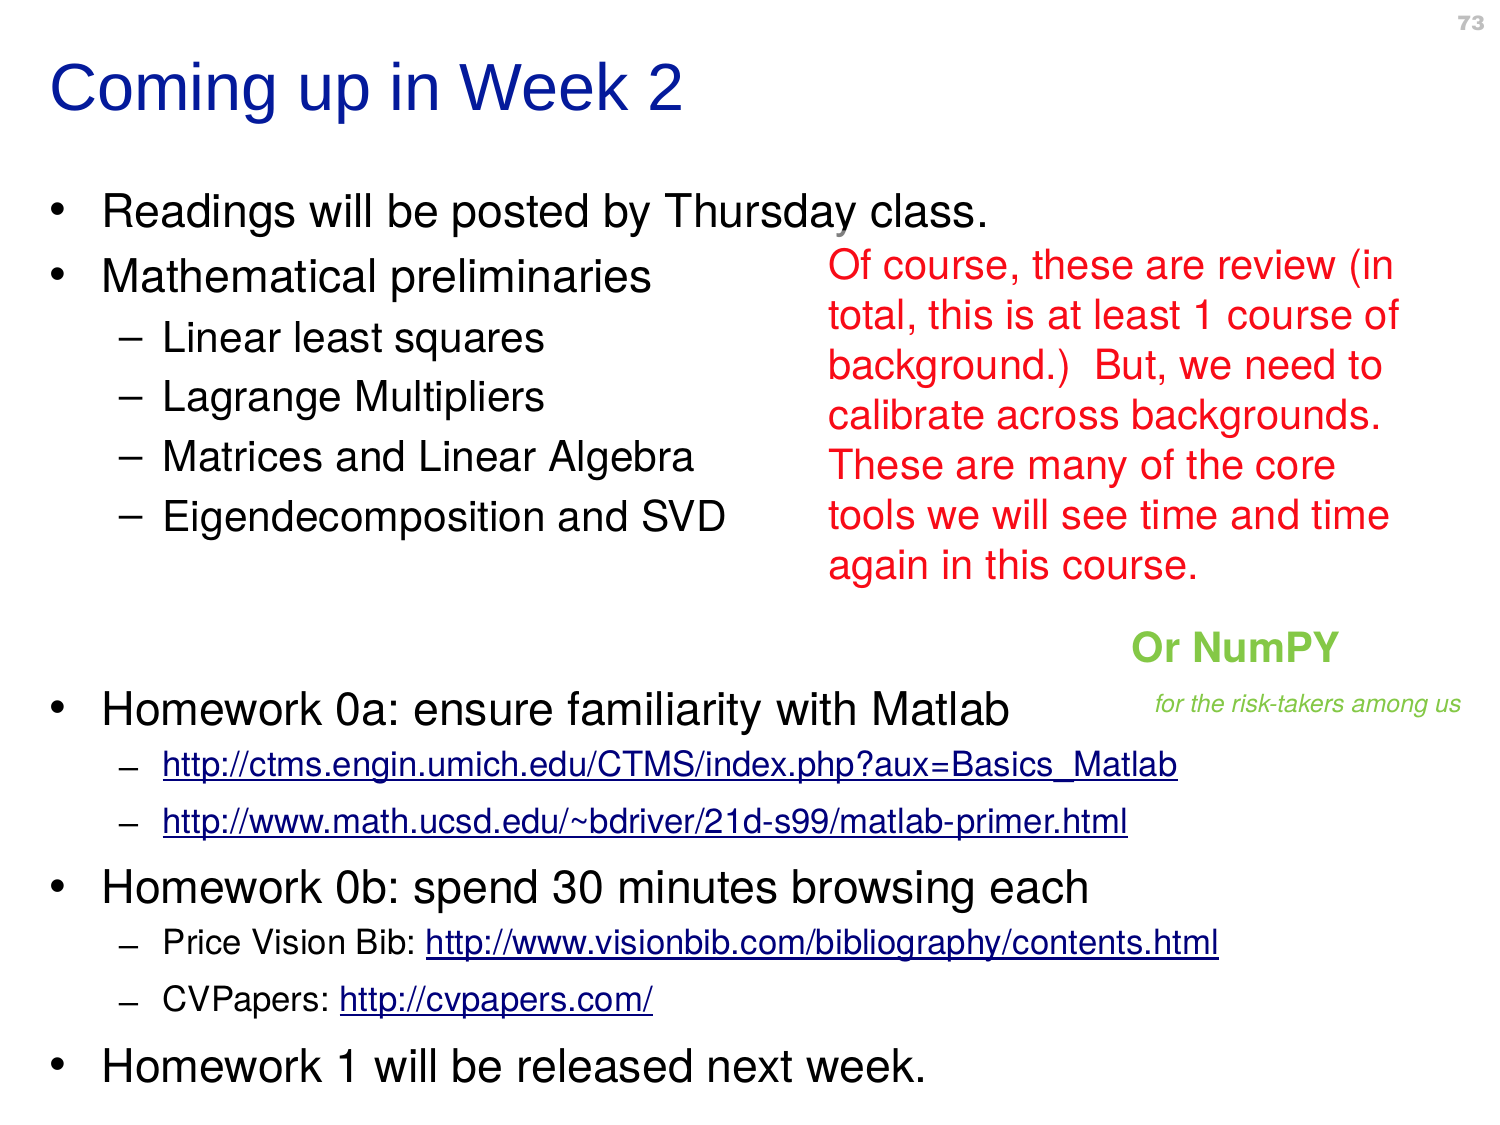

73
# Coming up in Week 2
Readings will be posted by Thursday class.
Mathematical preliminaries
Linear least squares
Lagrange Multipliers
Matrices and Linear Algebra
Eigendecomposition and SVD

Homework 0a: ensure familiarity with Matlab
http://ctms.engin.umich.edu/CTMS/index.php?aux=Basics_Matlab
http://www.math.ucsd.edu/~bdriver/21d-s99/matlab-primer.html
Homework 0b: spend 30 minutes browsing each
Price Vision Bib: http://www.visionbib.com/bibliography/contents.html
CVPapers: http://cvpapers.com/
Homework 1 will be released next week.
Of course, these are review (in total, this is at least 1 course of background.)  But, we need to calibrate across backgrounds.
These are many of the core tools we will see time and time again in this course.
Or NumPY
  for the risk-takers among us